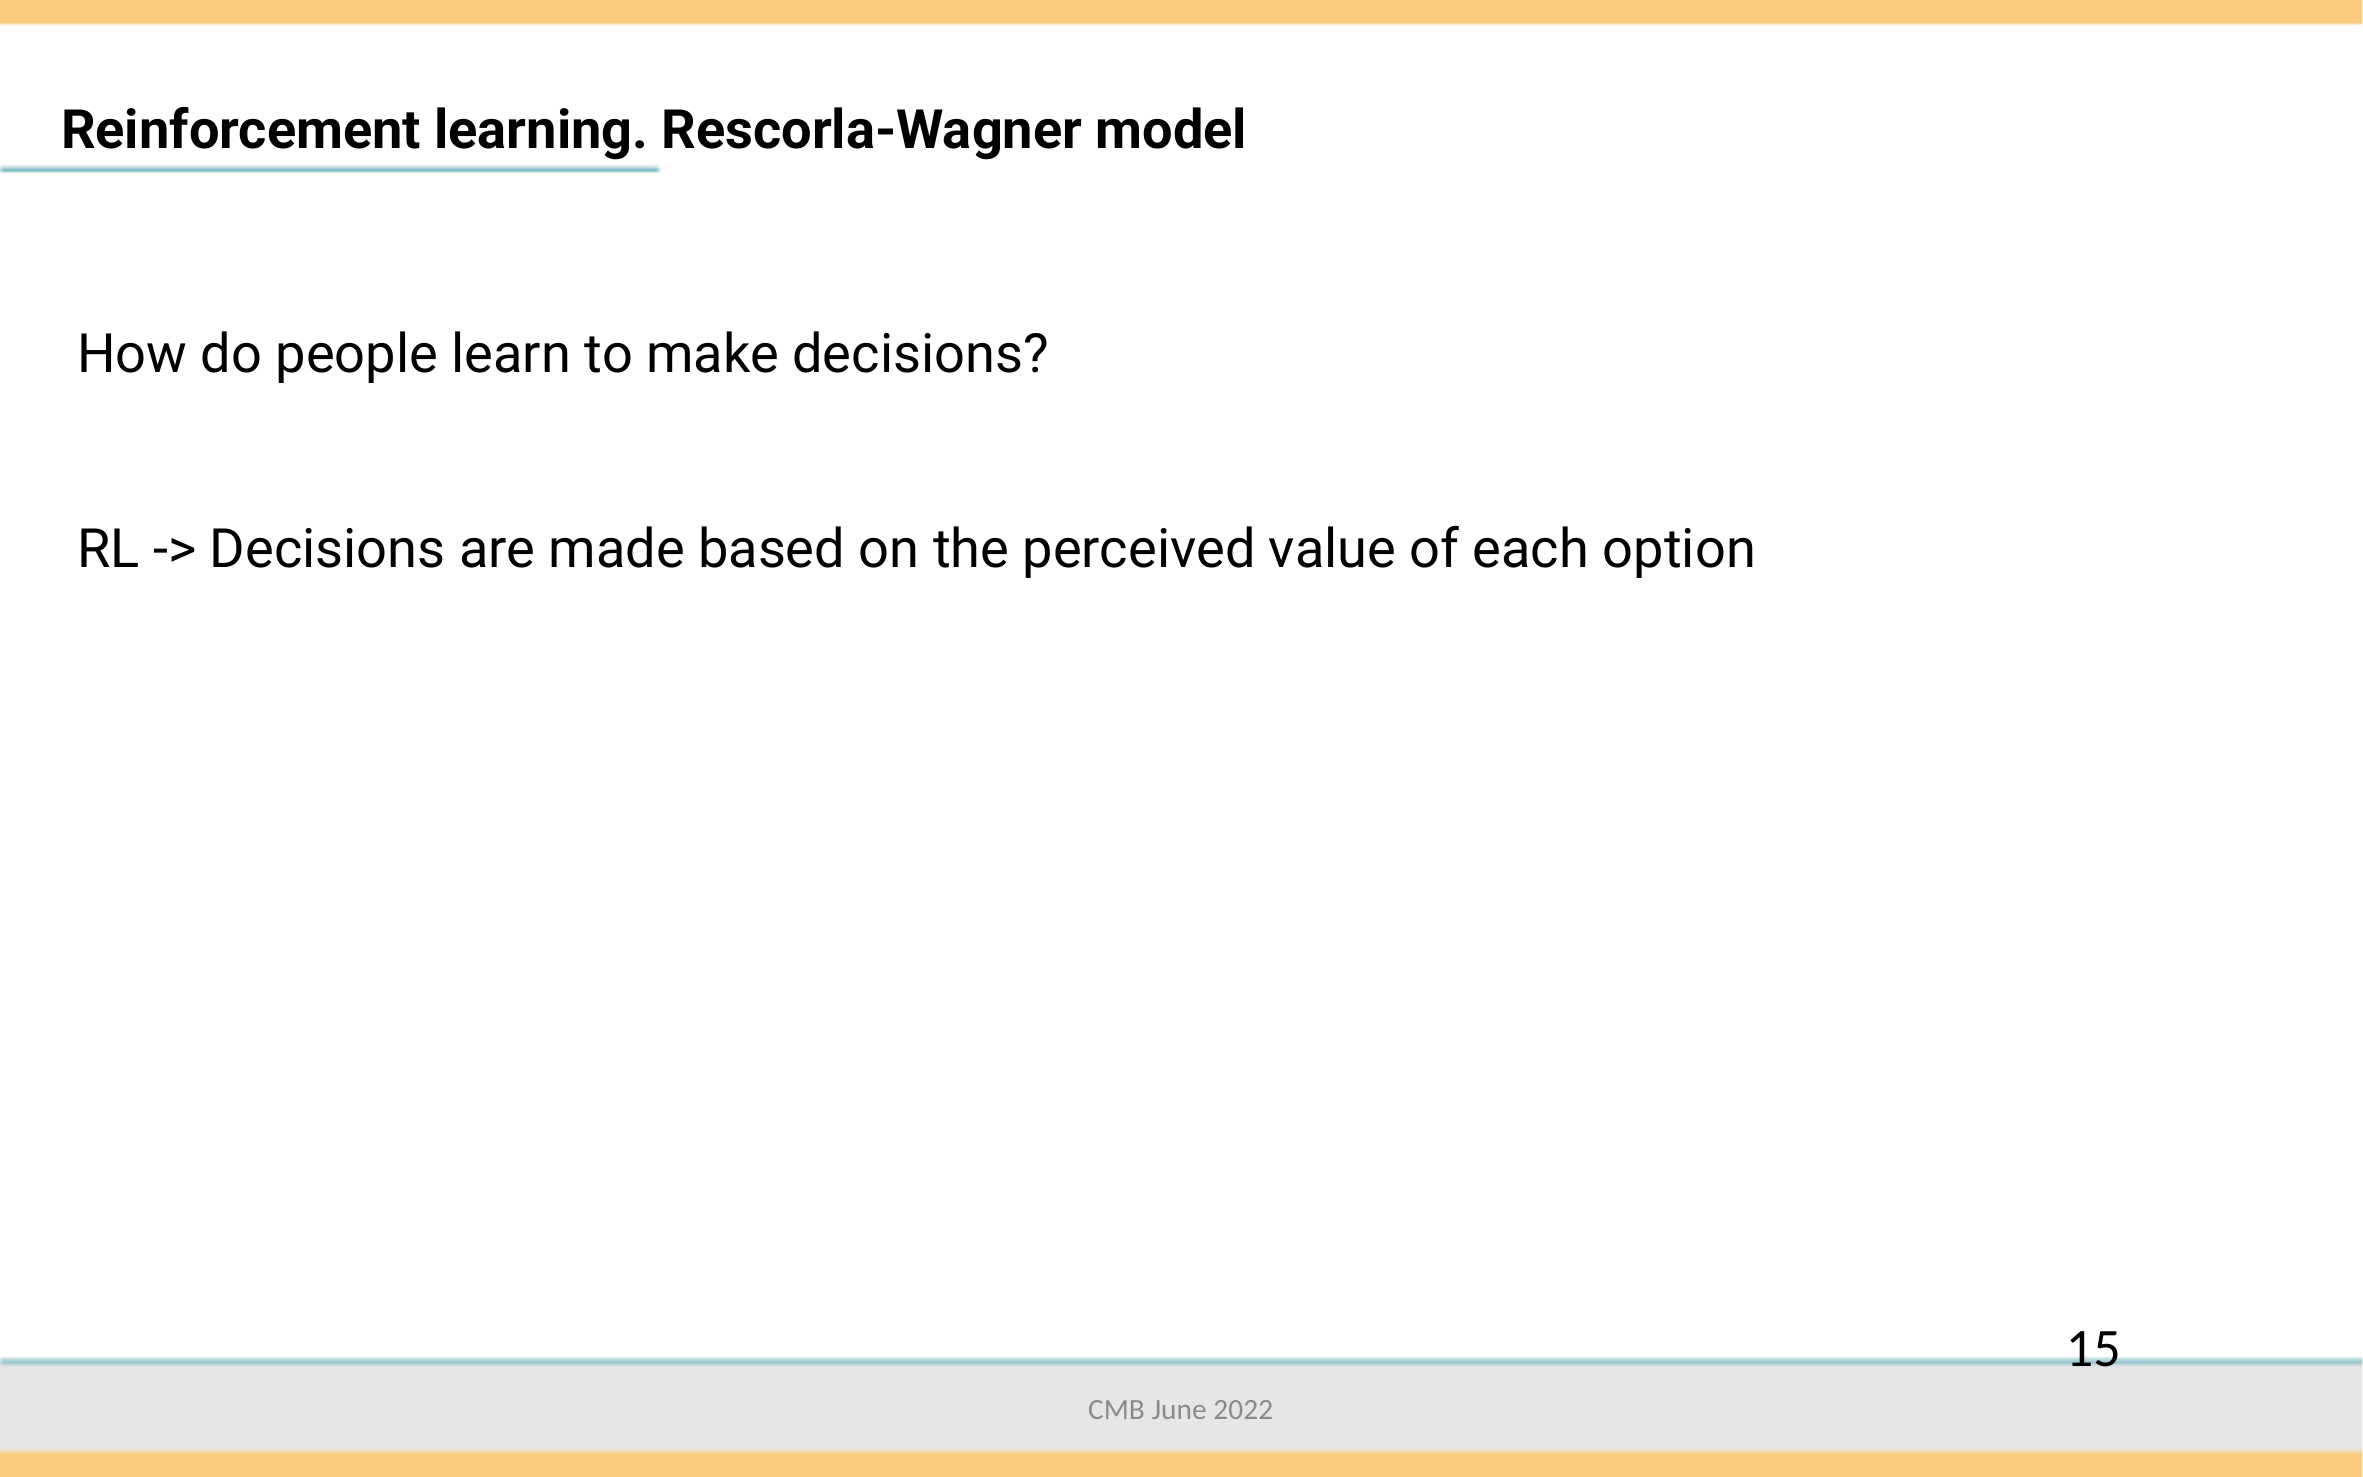

Reinforcement learning. Rescorla-Wagner model
How do people learn to make decisions?

RL -> Decisions are made based on the perceived value of each option
15
CMB June 2022